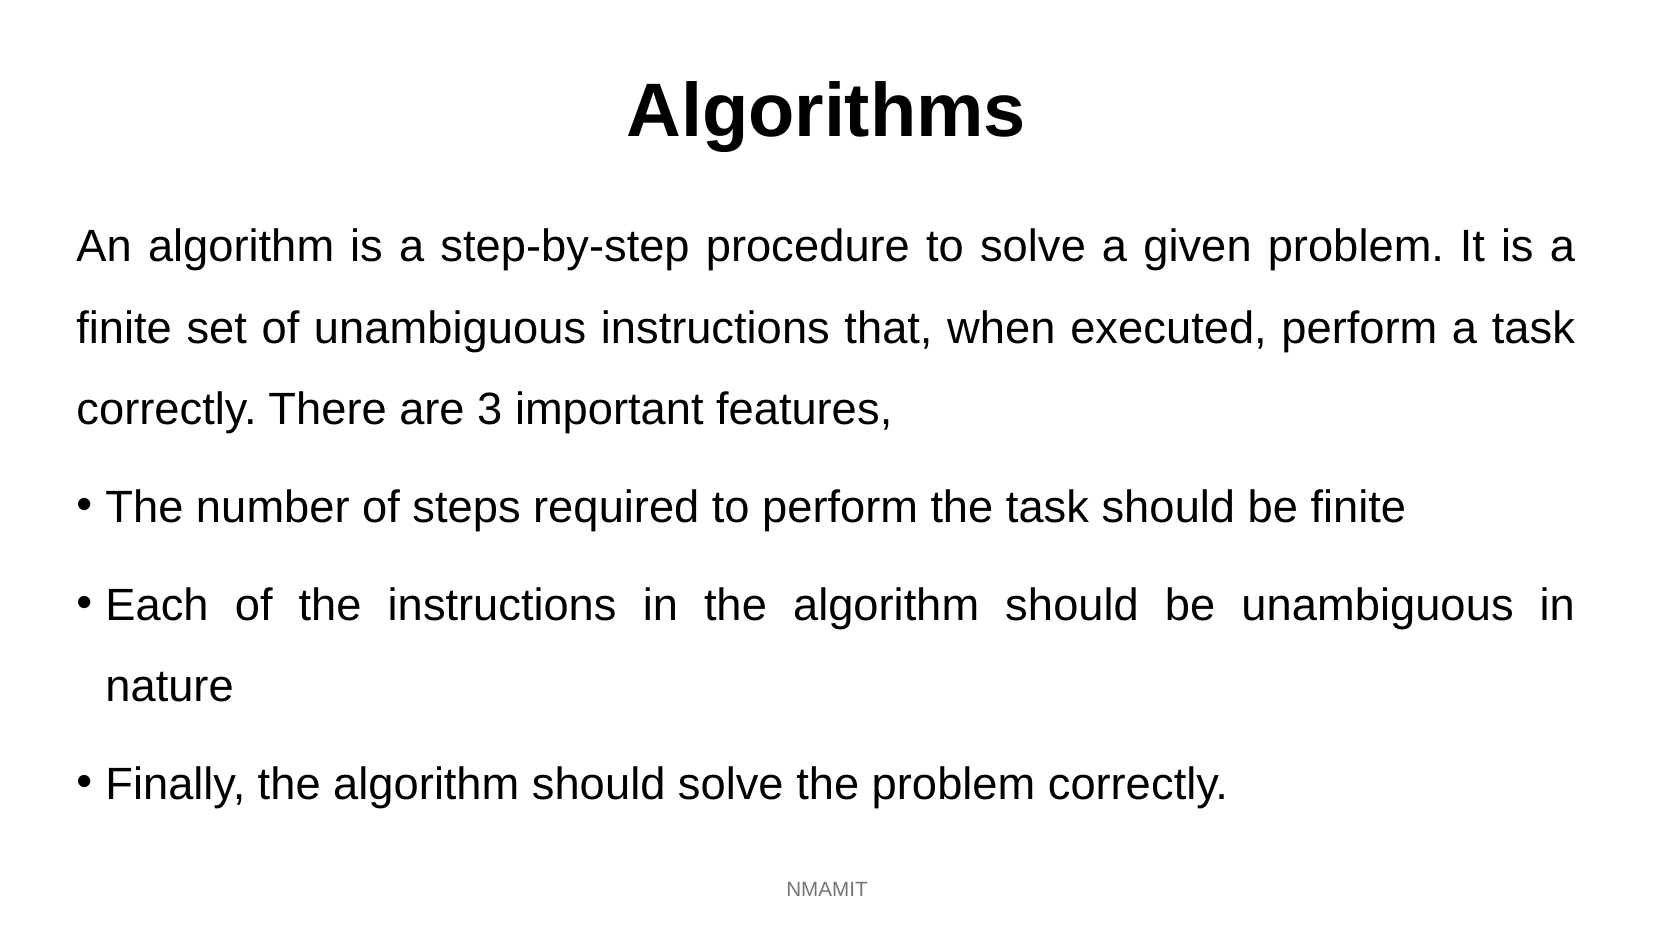

# Algorithms
An algorithm is a step-by-step procedure to solve a given problem. It is a finite set of unambiguous instructions that, when executed, perform a task correctly. There are 3 important features,
The number of steps required to perform the task should be finite
Each of the instructions in the algorithm should be unambiguous in nature
Finally, the algorithm should solve the problem correctly.

NMAMIT